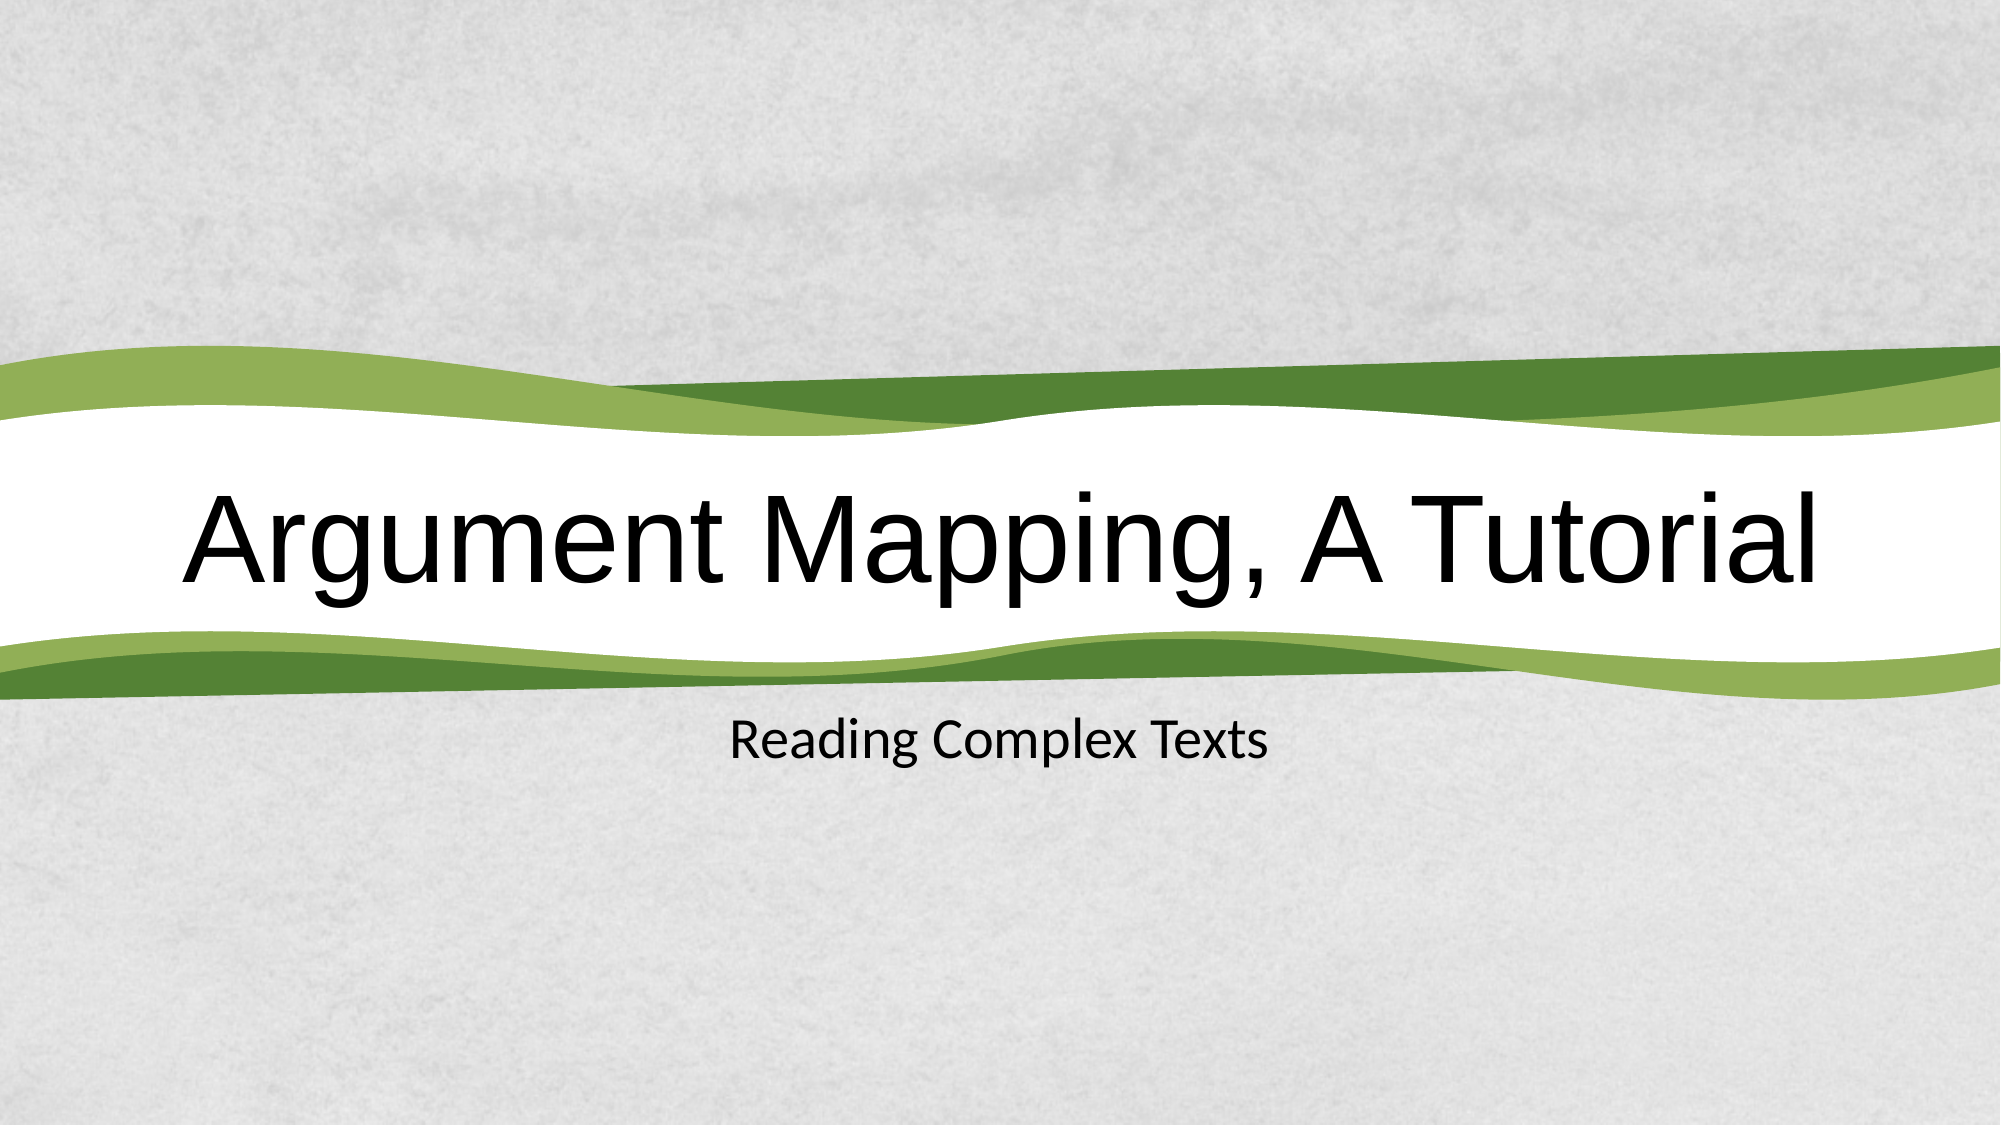

# Argument Mapping, A Tutorial
Reading Complex Texts